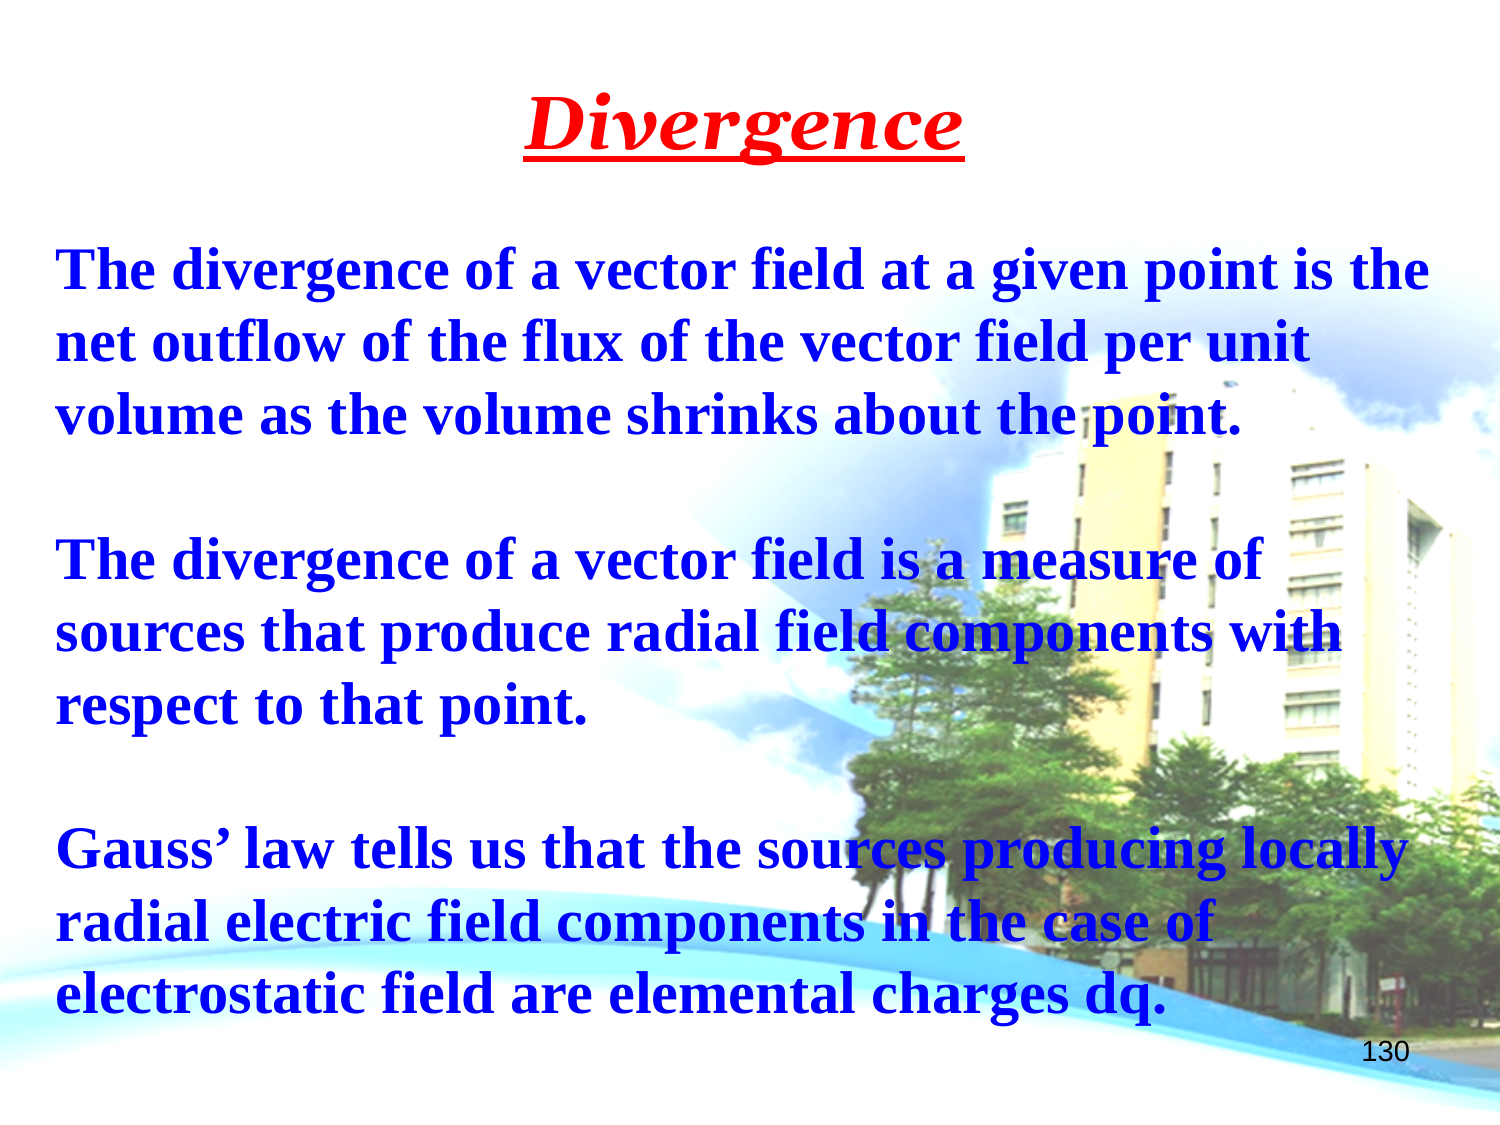

Divergence

The divergence of a vector field at a given point is the net outflow of the flux of the vector field per unit volume as the volume shrinks about the point.
The divergence of a vector field is a measure of sources that produce radial field components with respect to that point.
Gauss’ law tells us that the sources producing locally radial electric field components in the case of electrostatic field are elemental charges dq.
130